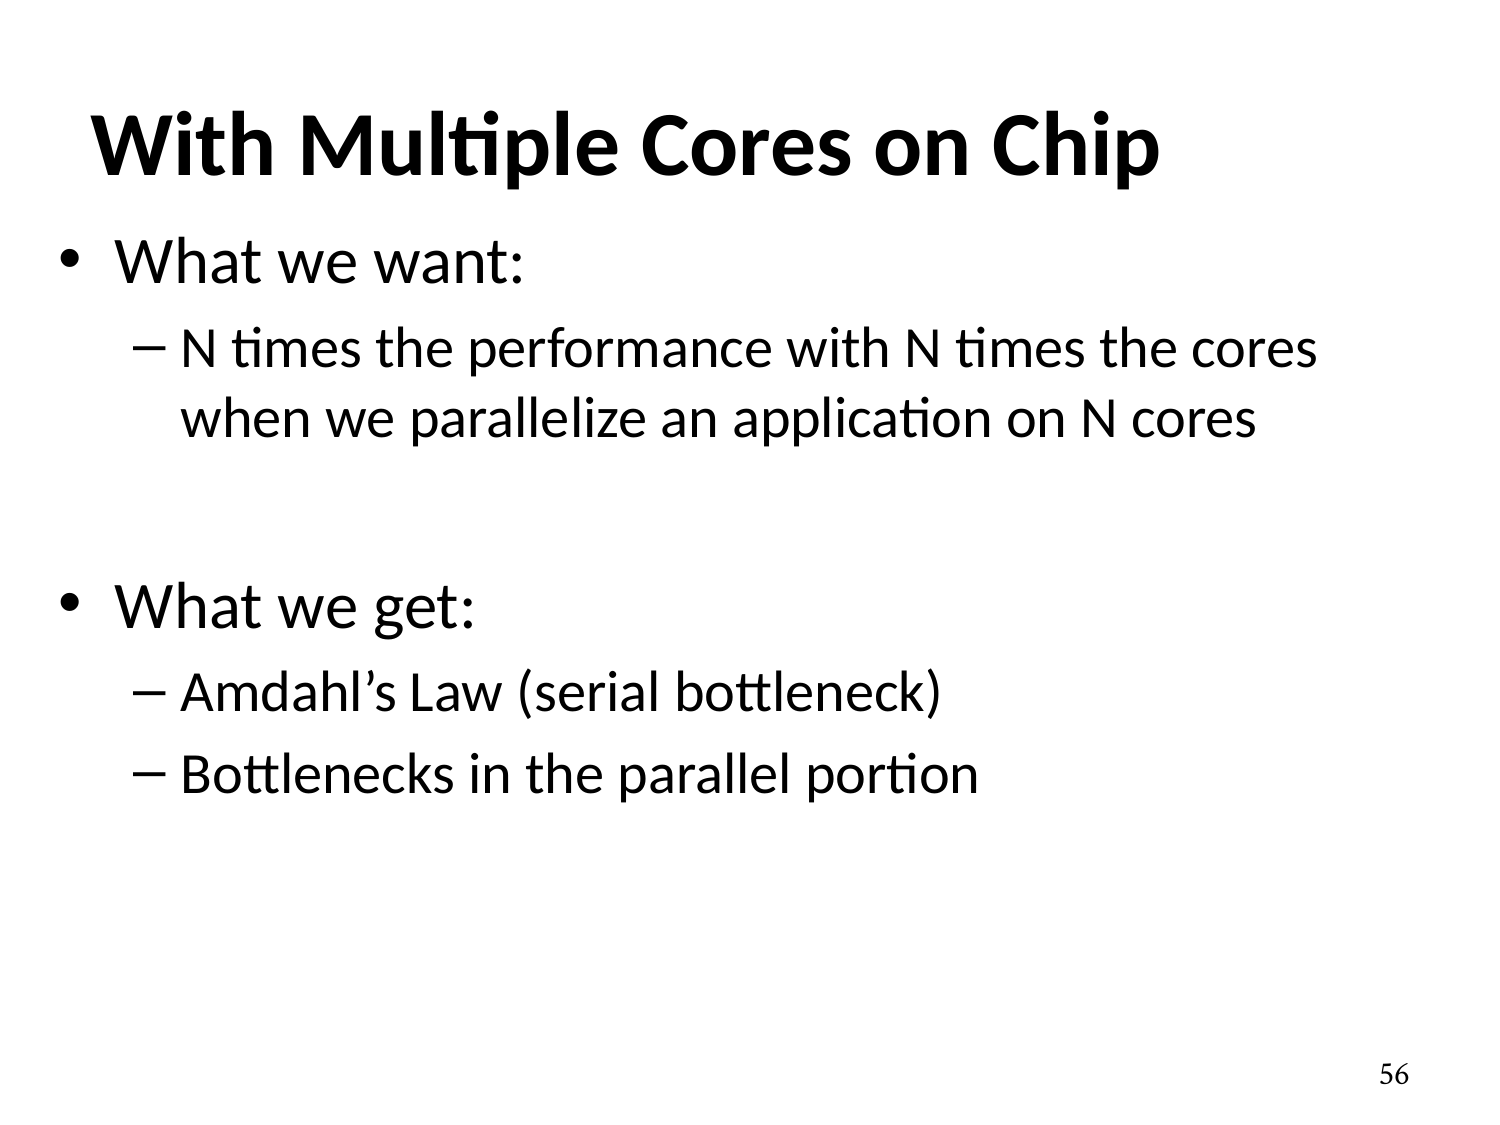

# With Multiple Cores on Chip
What we want:
N times the performance with N times the cores when we parallelize an application on N cores

What we get:
Amdahl’s Law (serial bottleneck)
Bottlenecks in the parallel portion
56